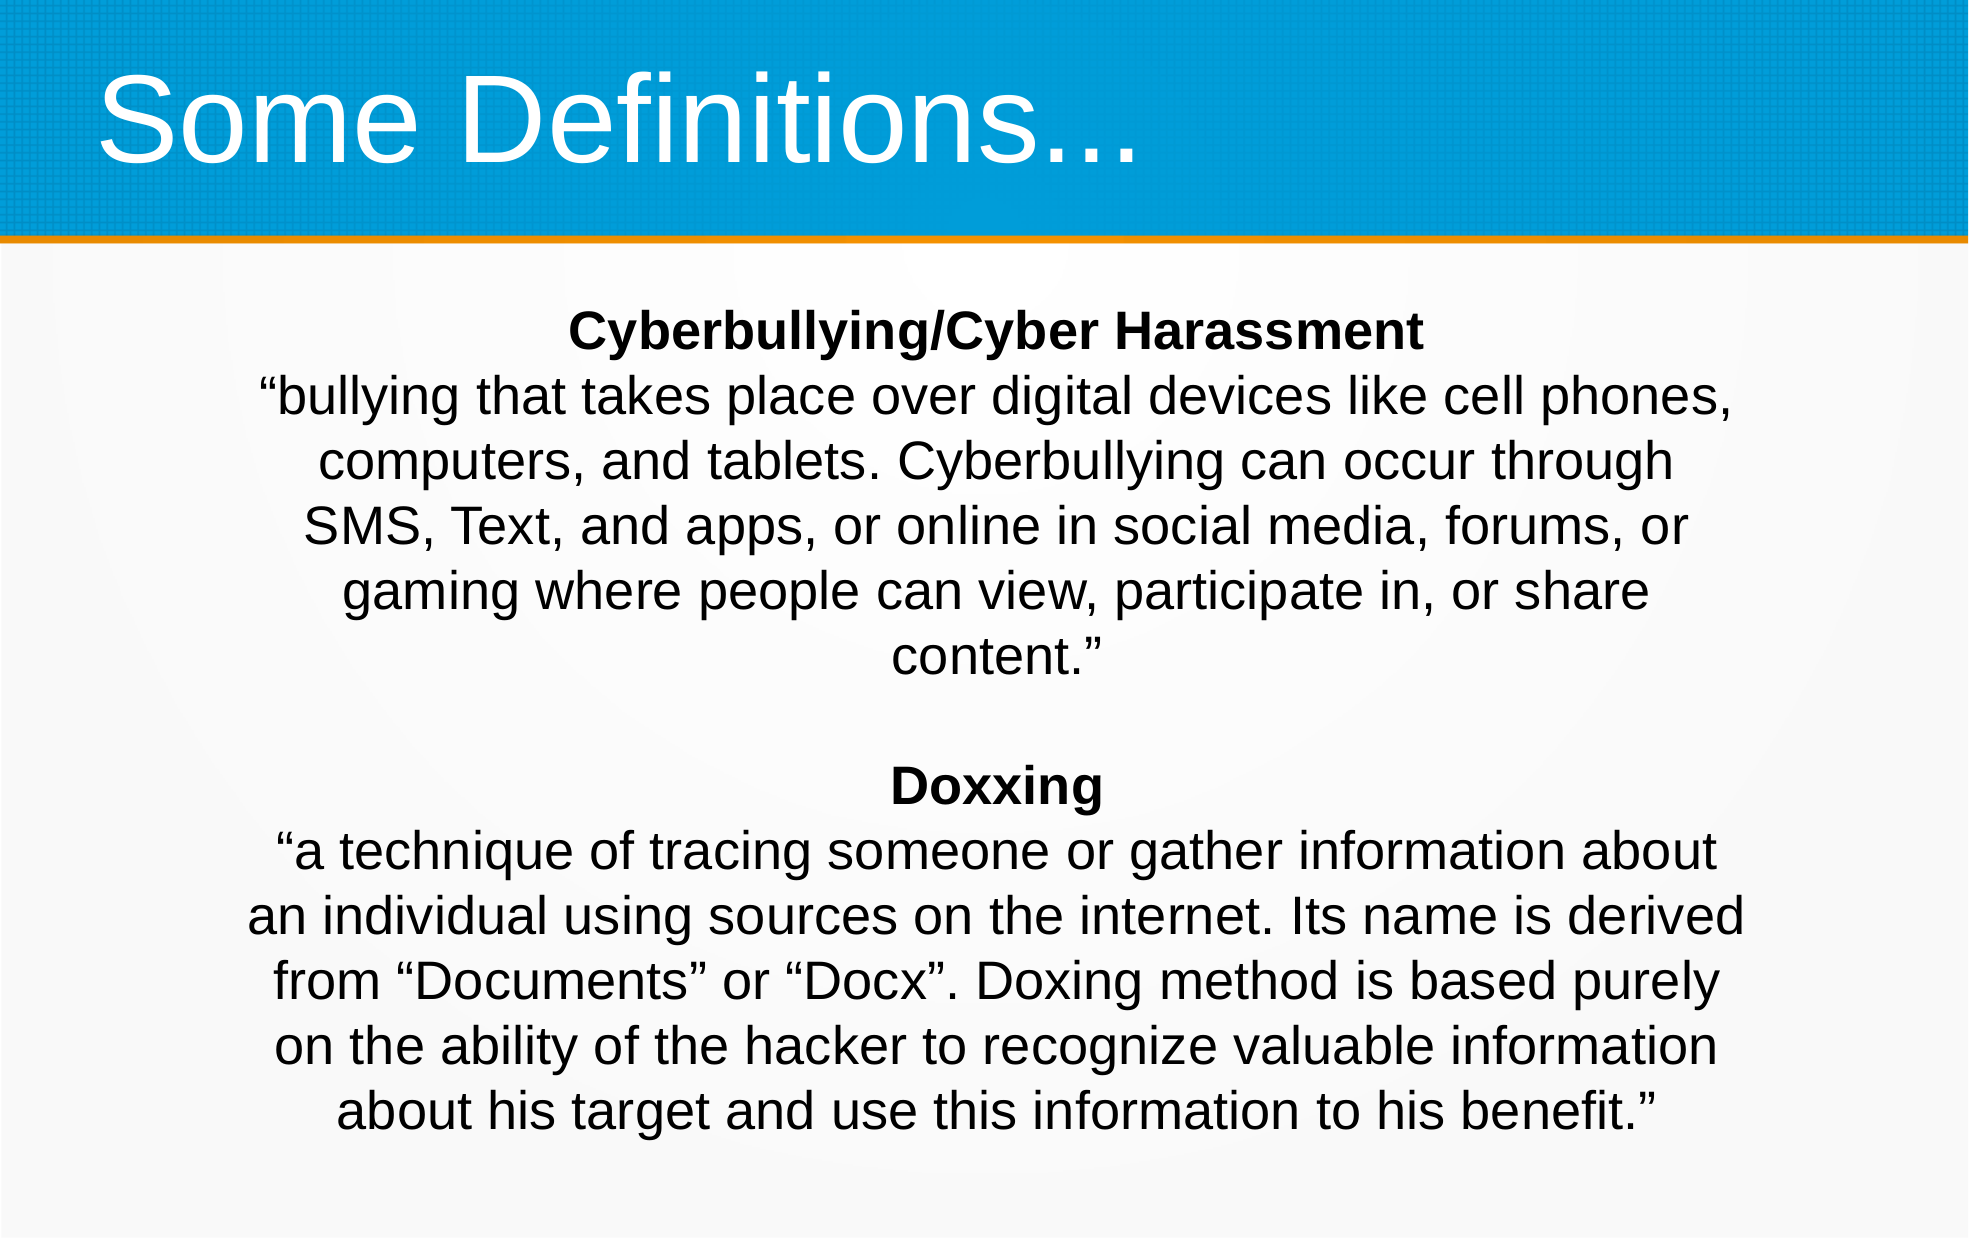

Some Definitions...
Cyberbullying/Cyber Harassment
“bullying that takes place over digital devices like cell phones, computers, and tablets. Cyberbullying can occur through SMS, Text, and apps, or online in social media, forums, or gaming where people can view, participate in, or share content.”

Doxxing
“a technique of tracing someone or gather information about an individual using sources on the internet. Its name is derived from “Documents” or “Docx”. Doxing method is based purely on the ability of the hacker to recognize valuable information about his target and use this information to his benefit.”